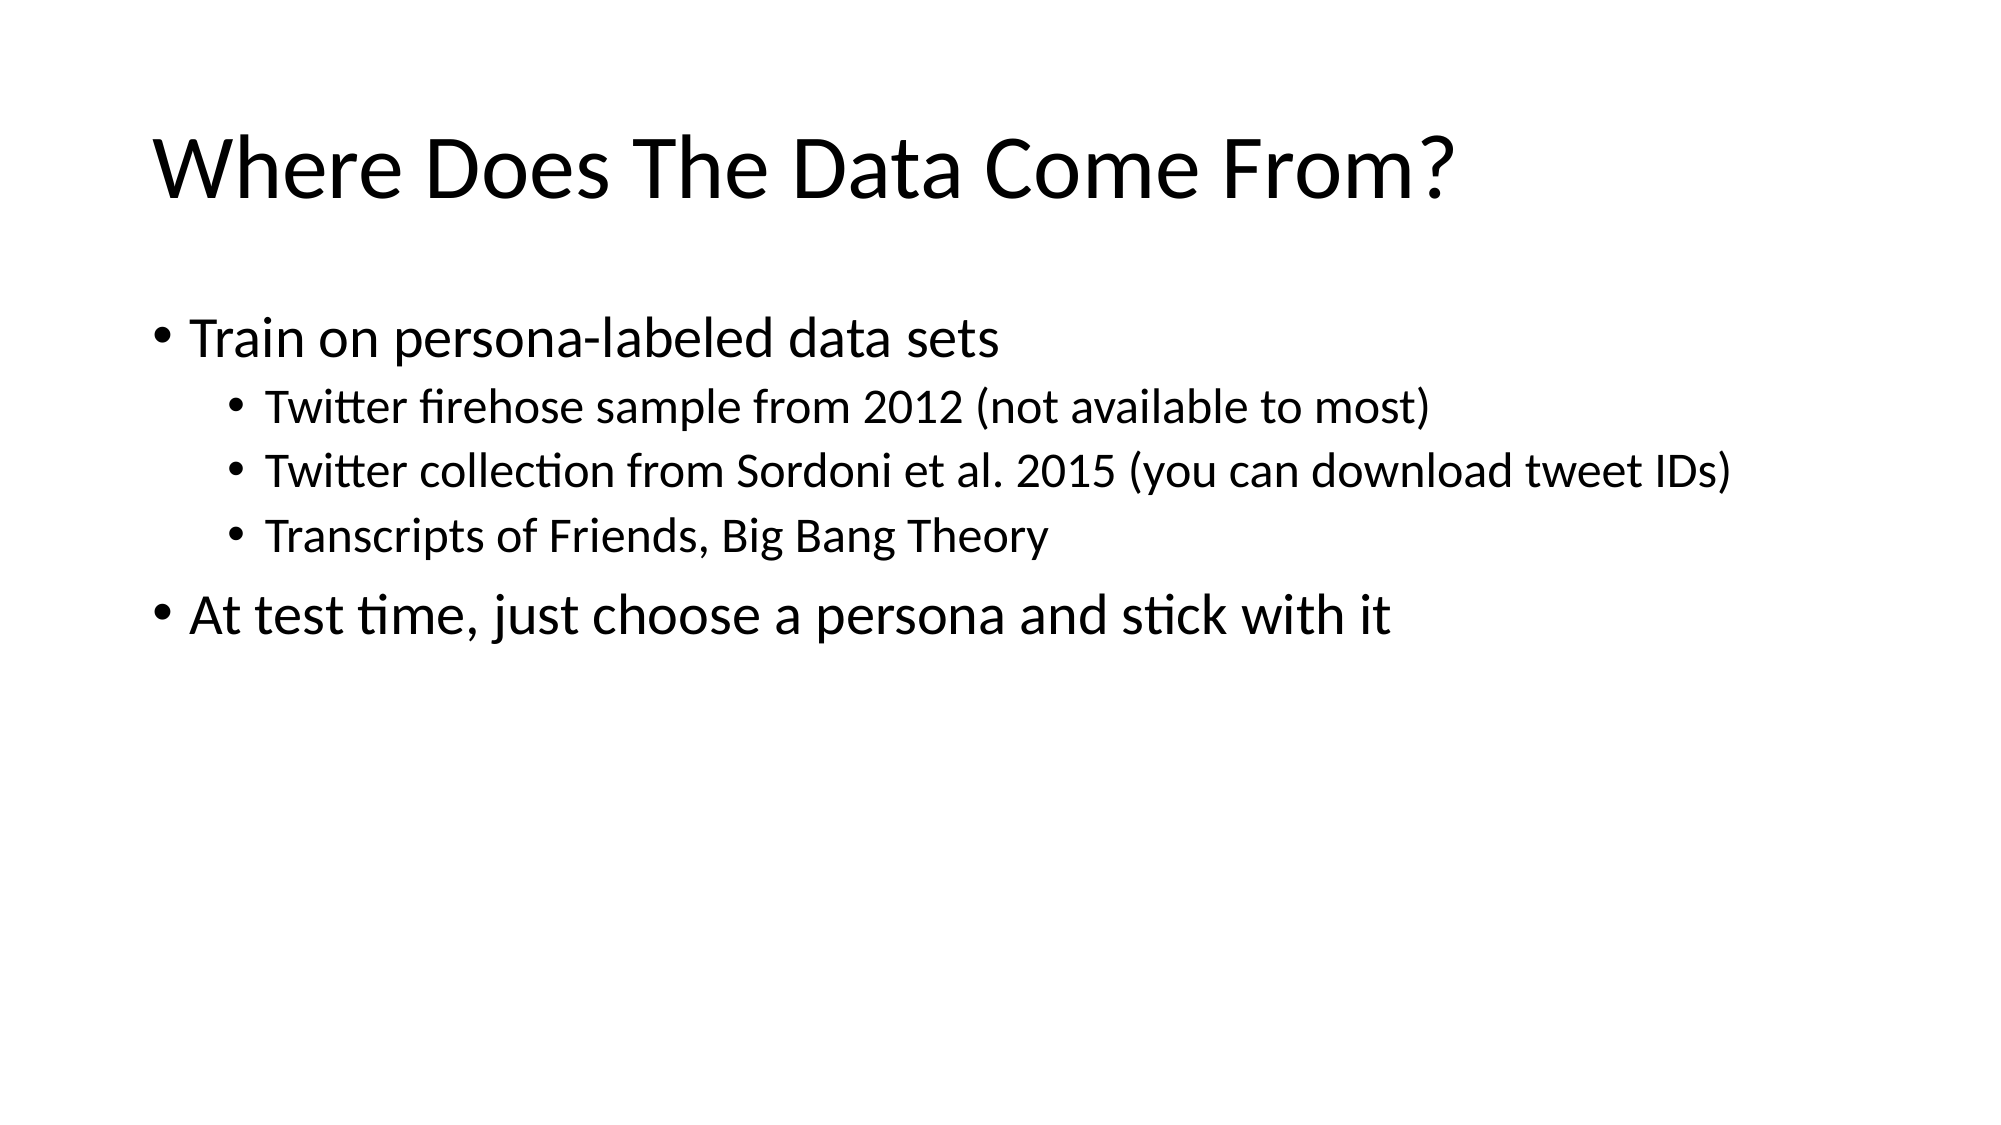

# Where Does The Data Come From?
Train on persona-labeled data sets
Twitter firehose sample from 2012 (not available to most)
Twitter collection from Sordoni et al. 2015 (you can download tweet IDs)
Transcripts of Friends, Big Bang Theory
At test time, just choose a persona and stick with it